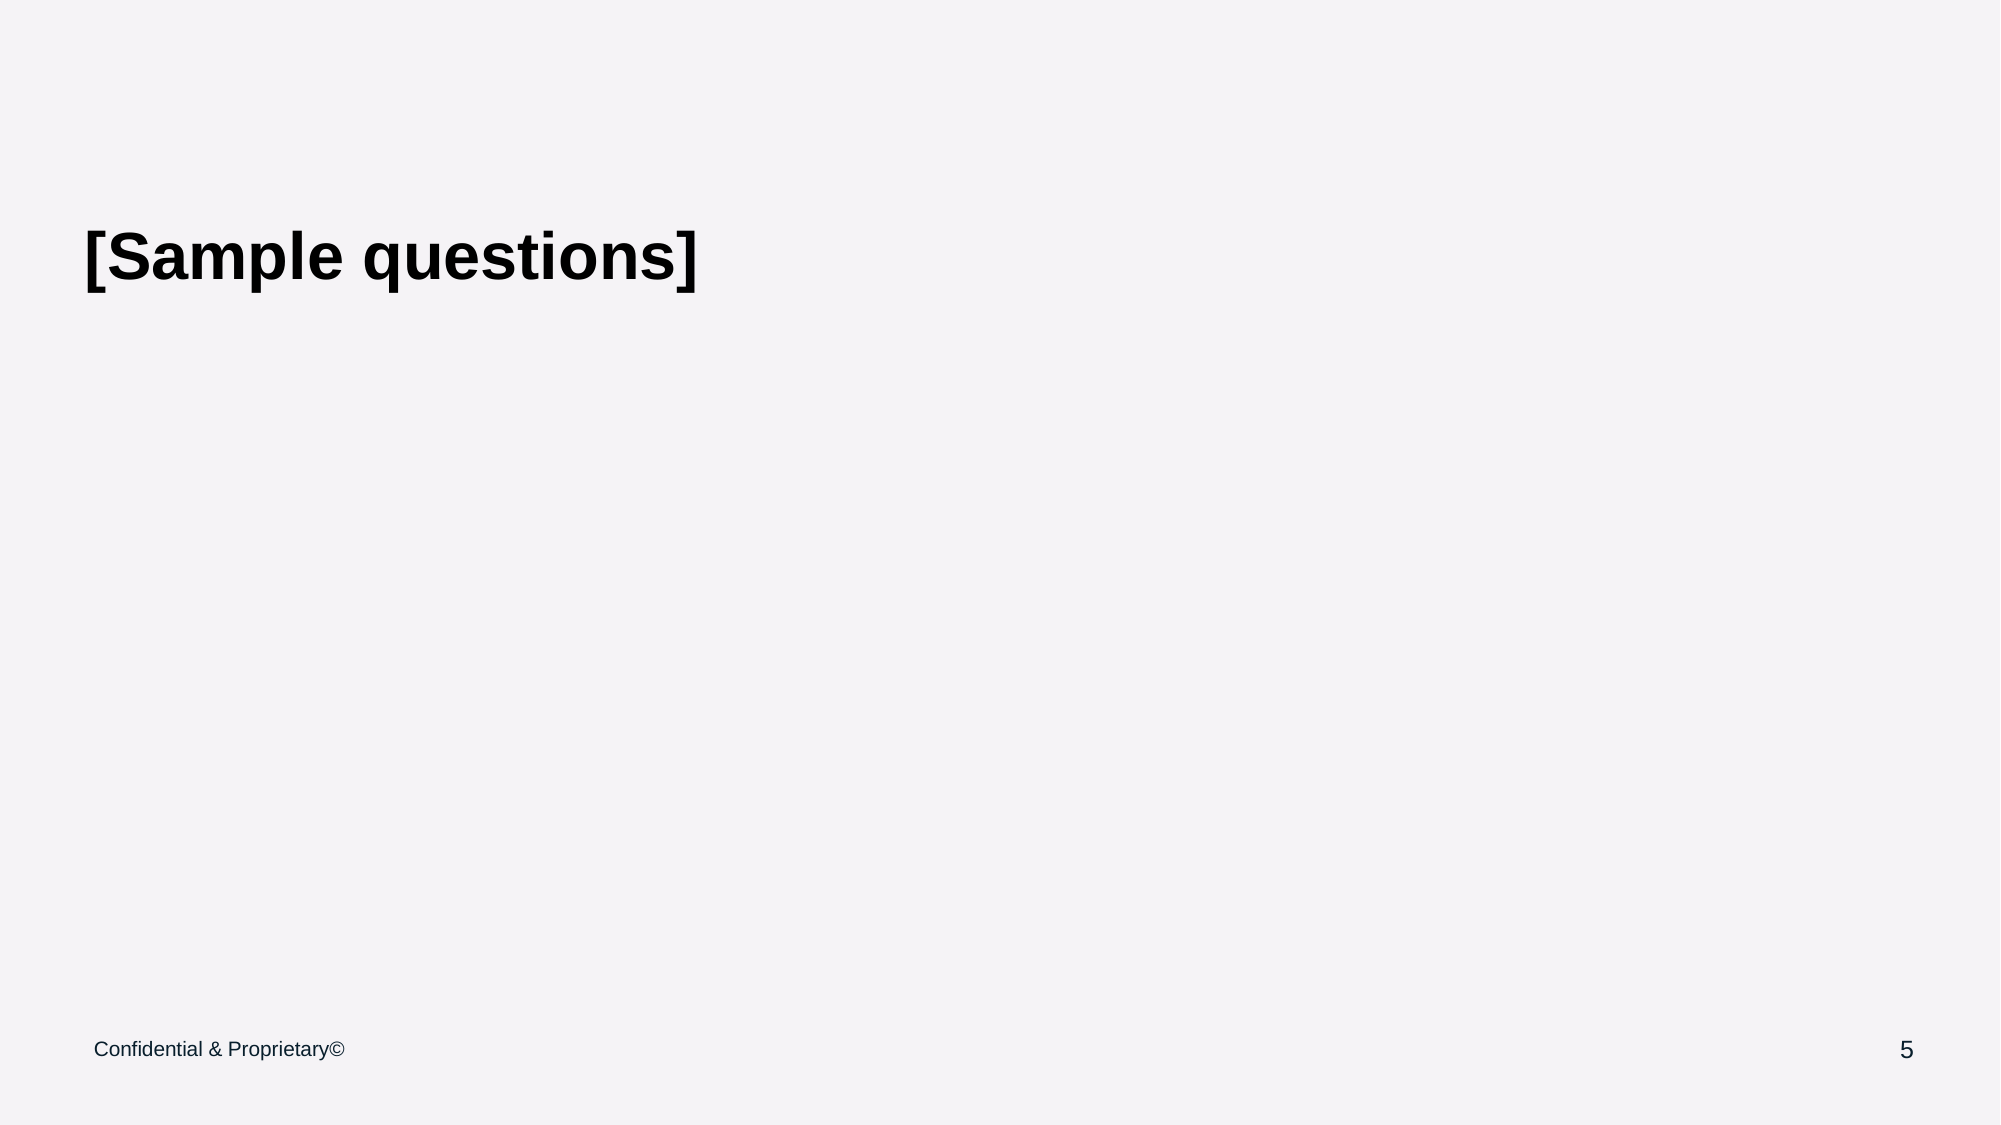

# [Sample questions]

Confidential & Proprietary©
5